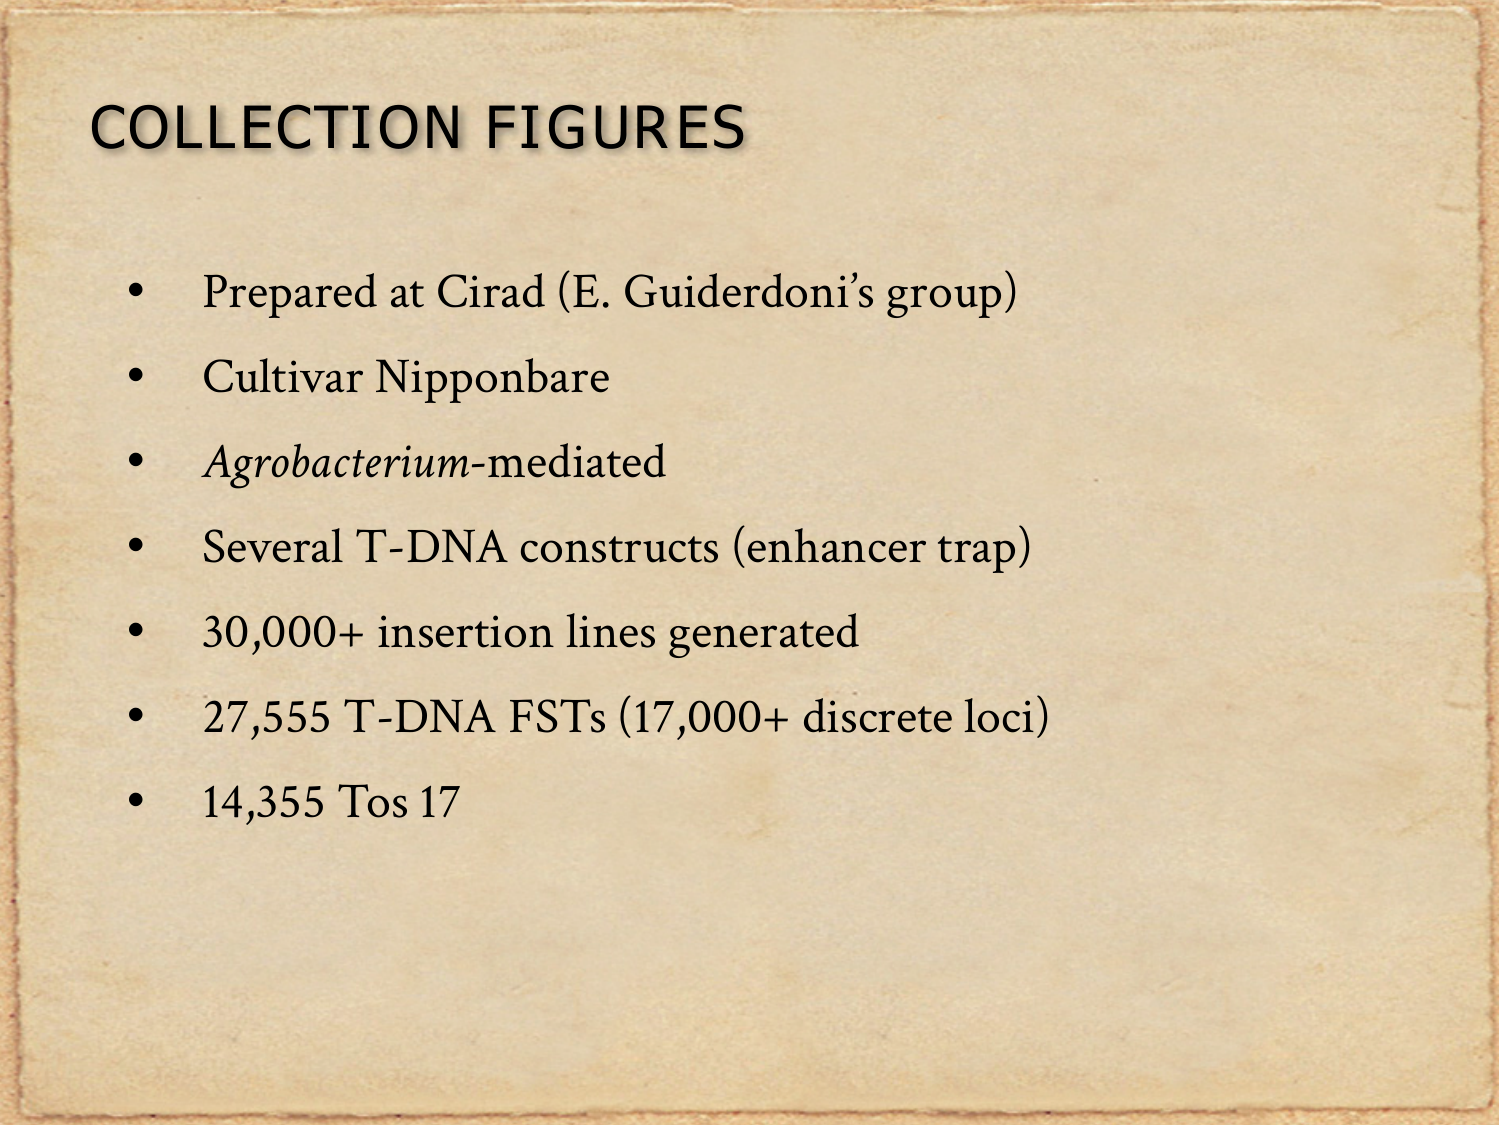

# COLLECTION FIGURES
Prepared at Cirad (E. Guiderdoni’s group)
Cultivar Nipponbare
Agrobacterium-mediated
Several T-DNA constructs (enhancer trap)
30,000+ insertion lines generated
27,555 T-DNA FSTs (17,000+ discrete loci)
14,355 Tos 17